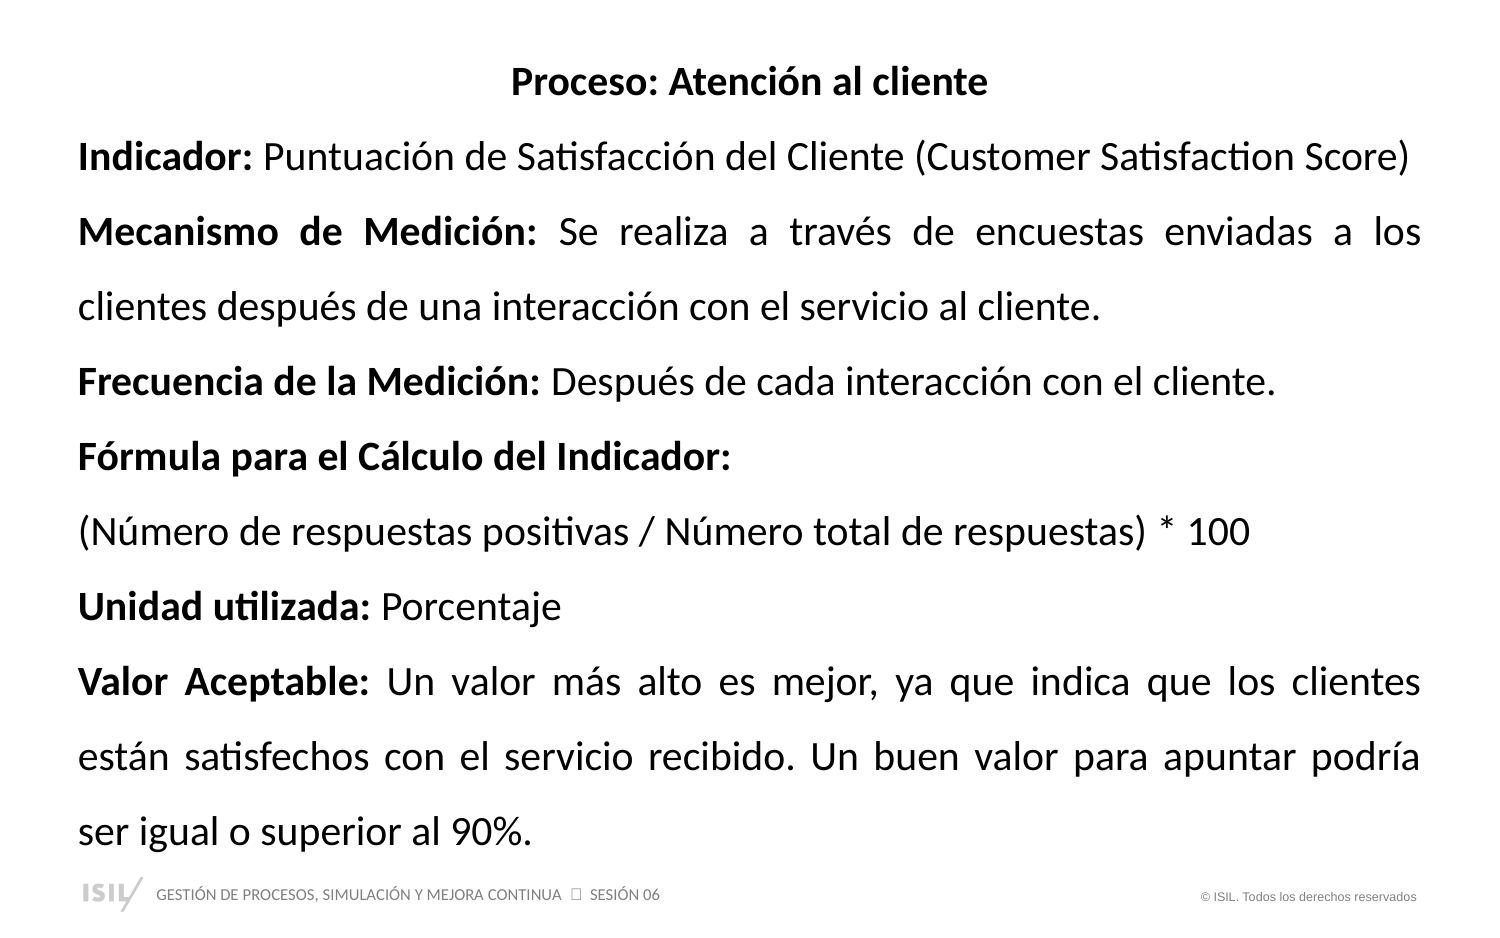

Proceso: Atención al cliente
Indicador: Puntuación de Satisfacción del Cliente (Customer Satisfaction Score)
Mecanismo de Medición: Se realiza a través de encuestas enviadas a los clientes después de una interacción con el servicio al cliente.
Frecuencia de la Medición: Después de cada interacción con el cliente.
Fórmula para el Cálculo del Indicador:
(Número de respuestas positivas / Número total de respuestas) * 100
Unidad utilizada: Porcentaje
Valor Aceptable: Un valor más alto es mejor, ya que indica que los clientes están satisfechos con el servicio recibido. Un buen valor para apuntar podría ser igual o superior al 90%.